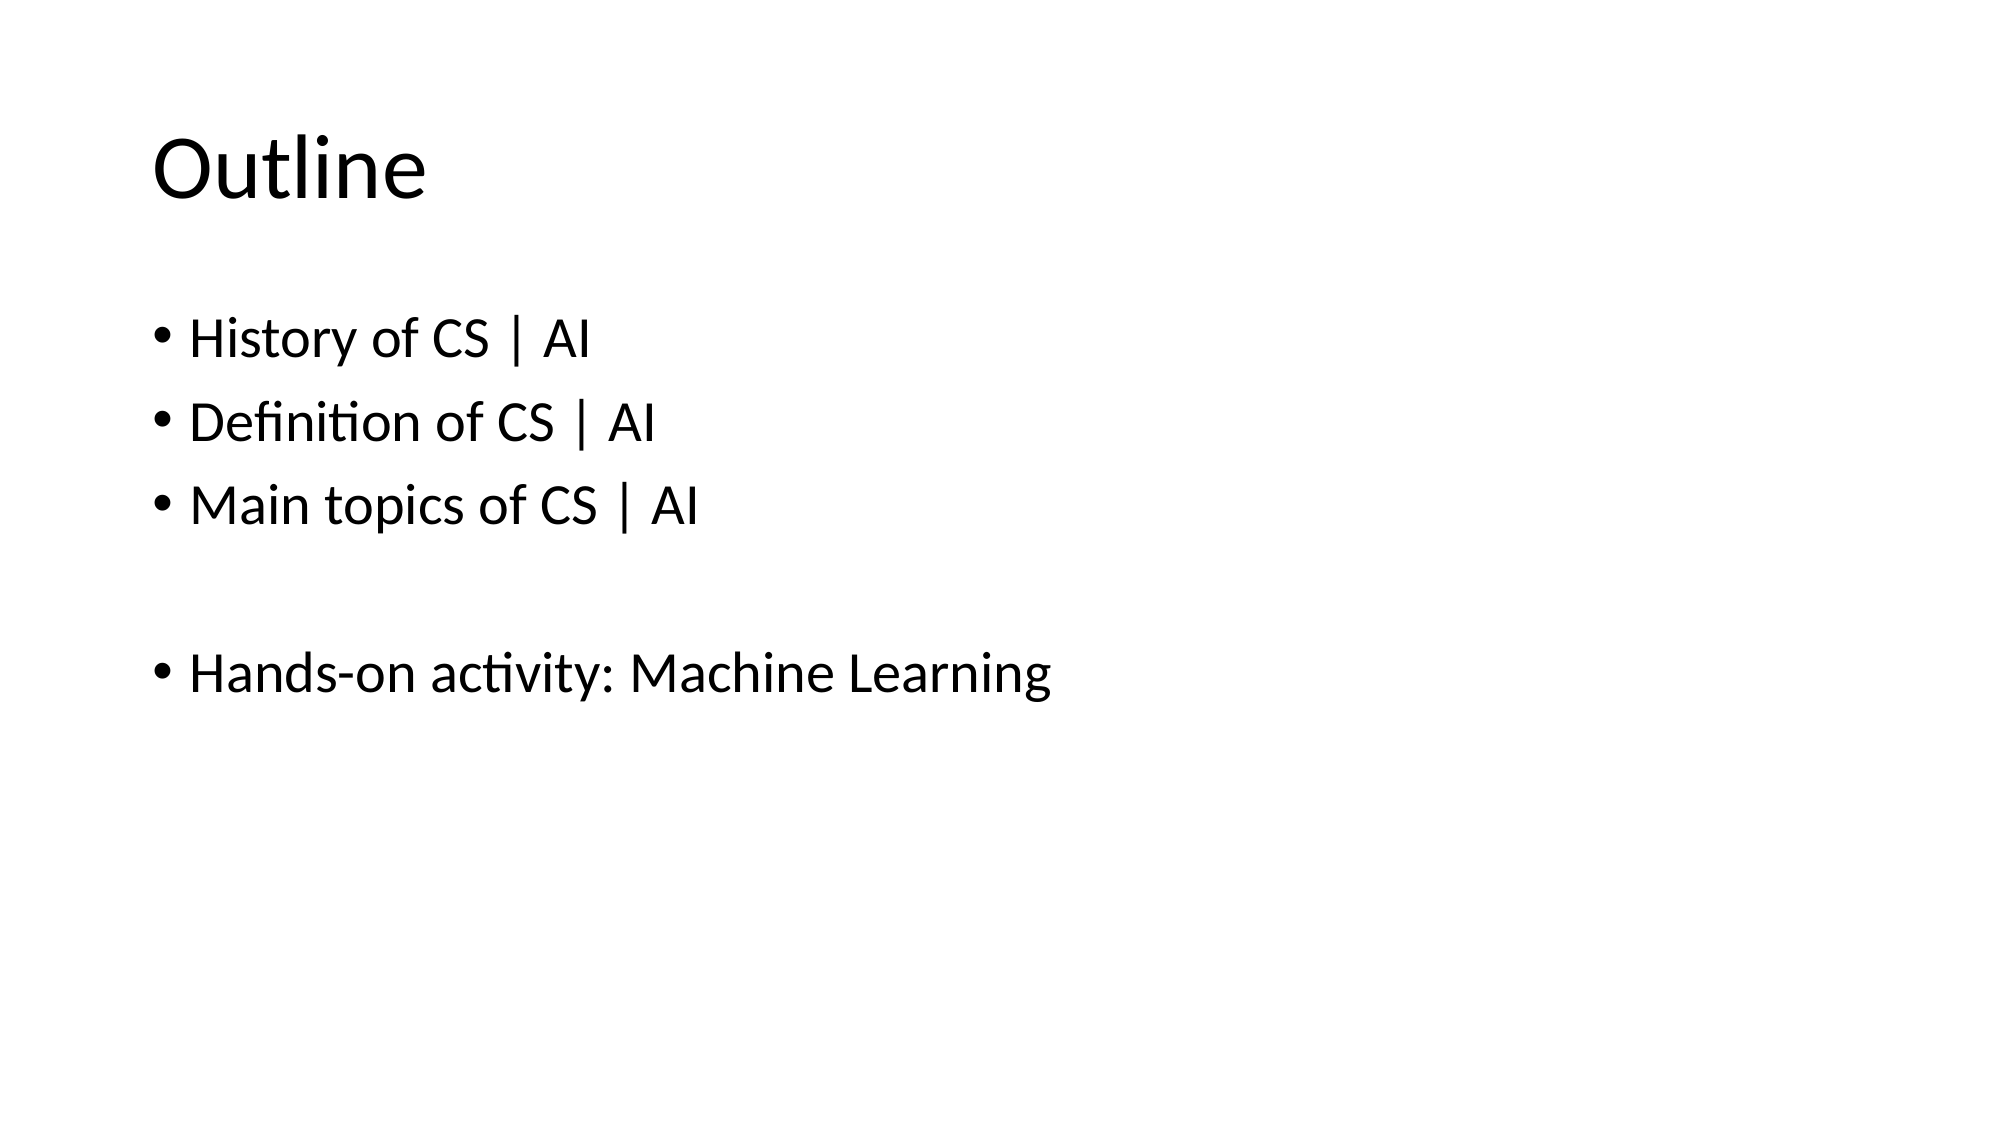

# Outline
History of CS | AI
Definition of CS | AI
Main topics of CS | AI

Hands-on activity: Machine Learning